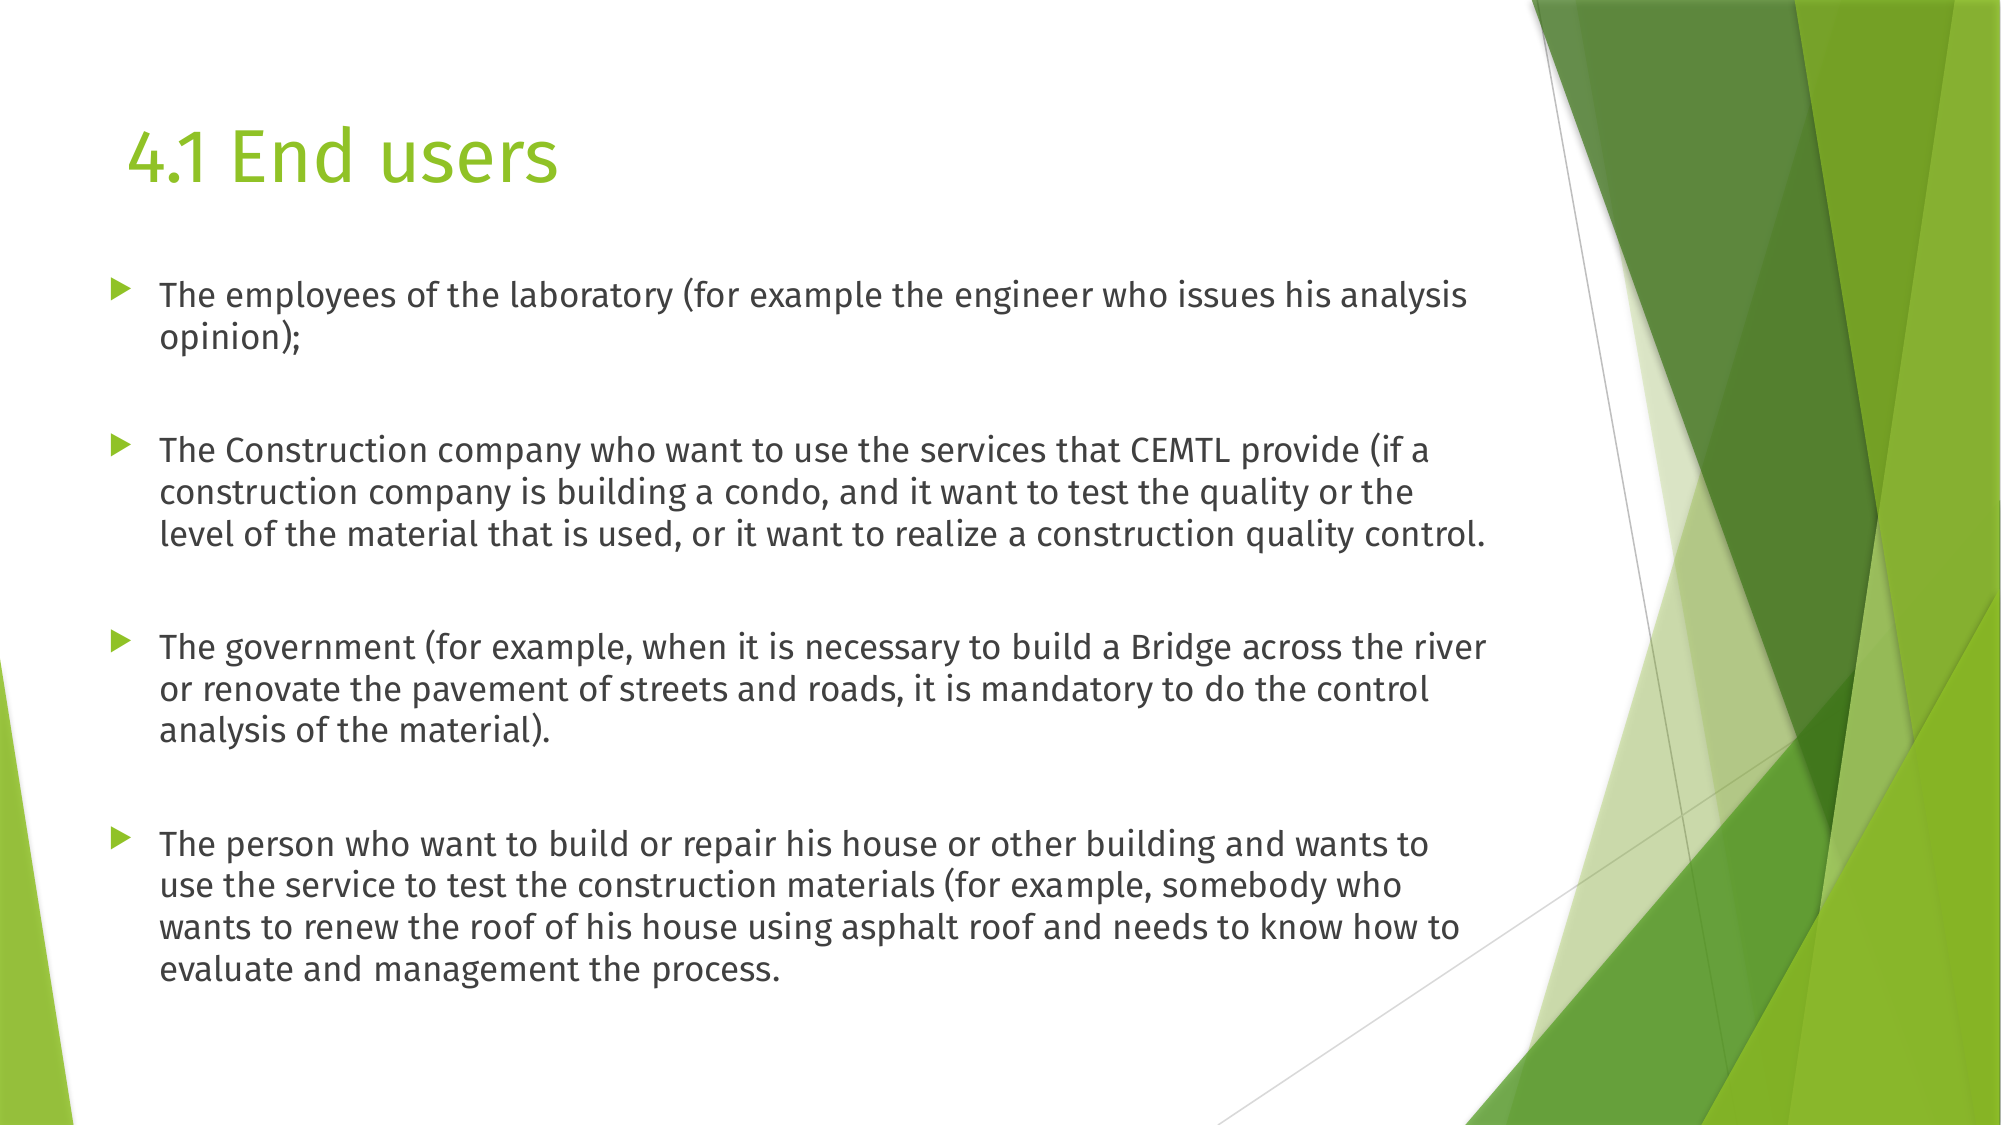

# 4.1 End users
The employees of the laboratory (for example the engineer who issues his analysis opinion);

The Construction company who want to use the services that CEMTL provide (if a construction company is building a condo, and it want to test the quality or the level of the material that is used, or it want to realize a construction quality control.

The government (for example, when it is necessary to build a Bridge across the river or renovate the pavement of streets and roads, it is mandatory to do the control analysis of the material).

The person who want to build or repair his house or other building and wants to use the service to test the construction materials (for example, somebody who wants to renew the roof of his house using asphalt roof and needs to know how to evaluate and management the process.